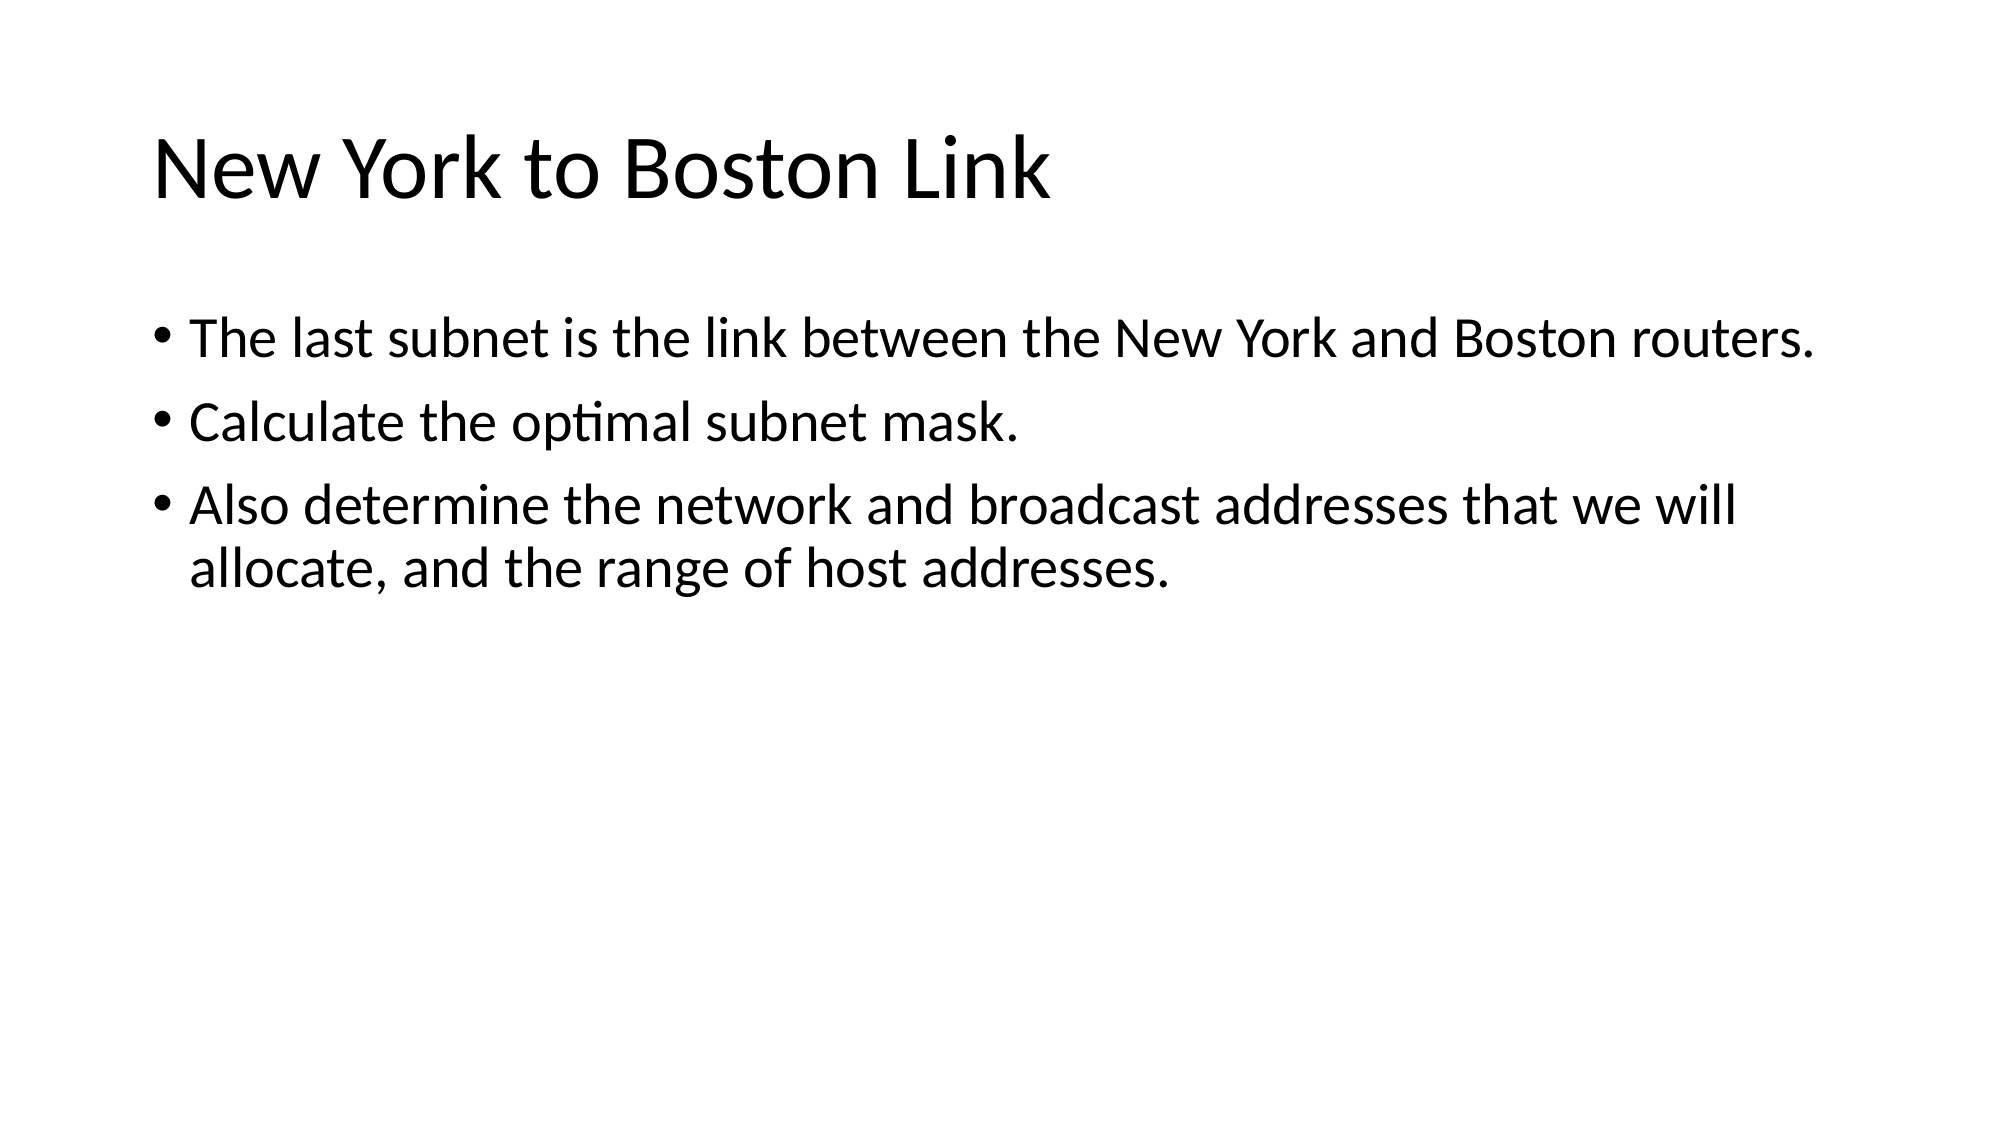

# New York to Boston Link
The last subnet is the link between the New York and Boston routers.
Calculate the optimal subnet mask.
Also determine the network and broadcast addresses that we will allocate, and the range of host addresses.